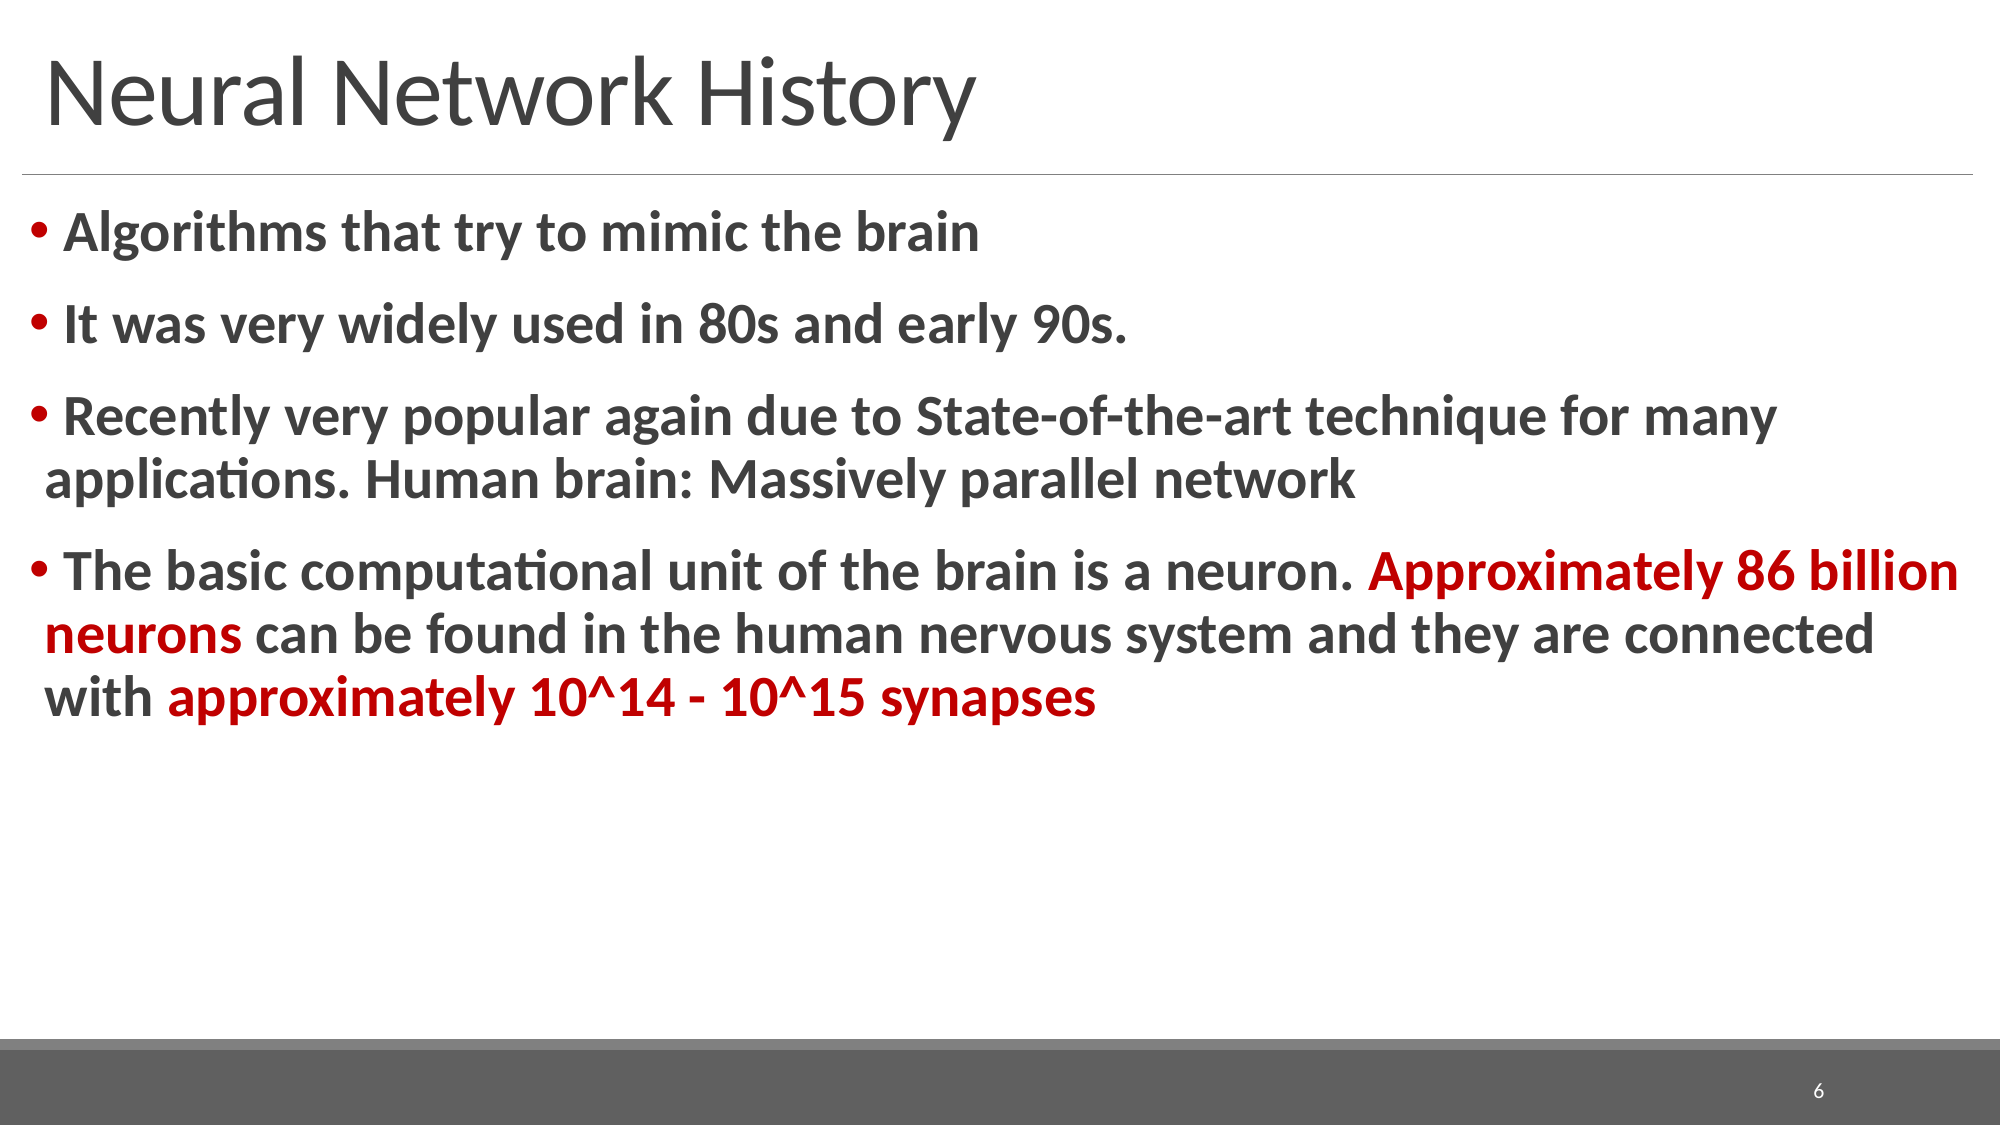

# Neural Network History
 Algorithms that try to mimic the brain
 It was very widely used in 80s and early 90s.
 Recently very popular again due to State-of-the-art technique for many applications. Human brain: Massively parallel network
 The basic computational unit of the brain is a neuron. Approximately 86 billion neurons can be found in the human nervous system and they are connected with approximately 10^14 - 10^15 synapses

6